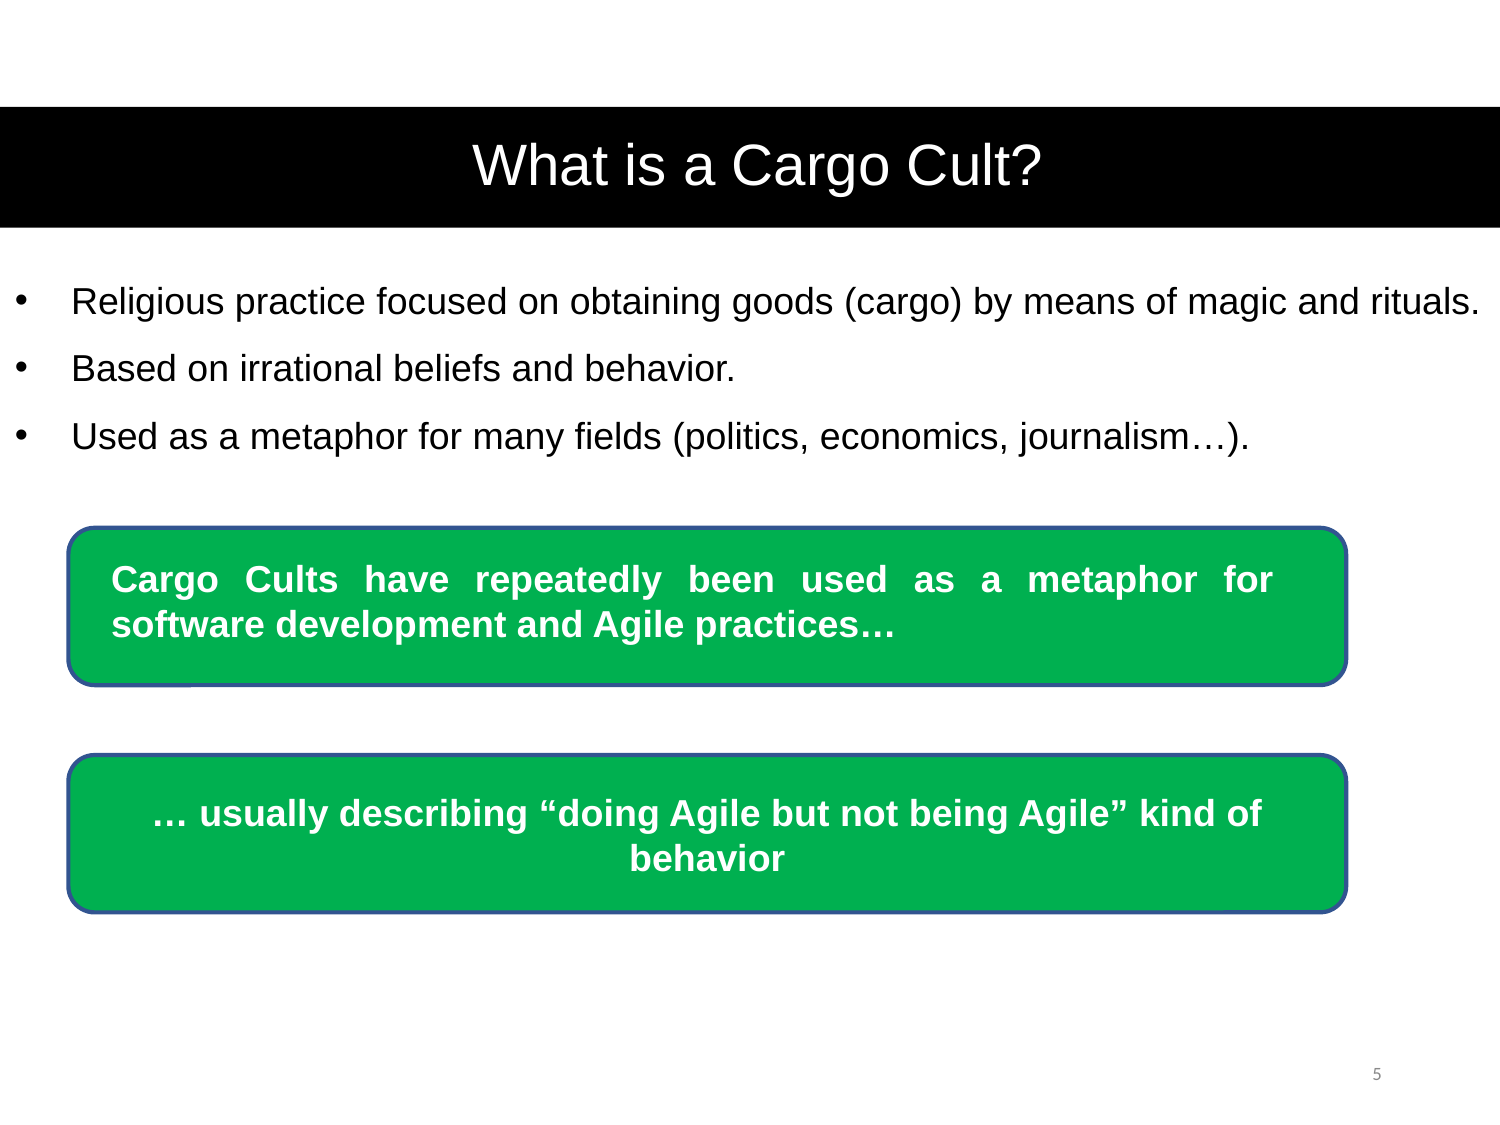

# What is a Cargo Cult?

Religious practice focused on obtaining goods (cargo) by means of magic and rituals.
Based on irrational beliefs and behavior.
Used as a metaphor for many fields (politics, economics, journalism…).

Cargo Cults have repeatedly been used as a metaphor for software development and Agile practices…
… usually describing “doing Agile but not being Agile” kind of behavior
5